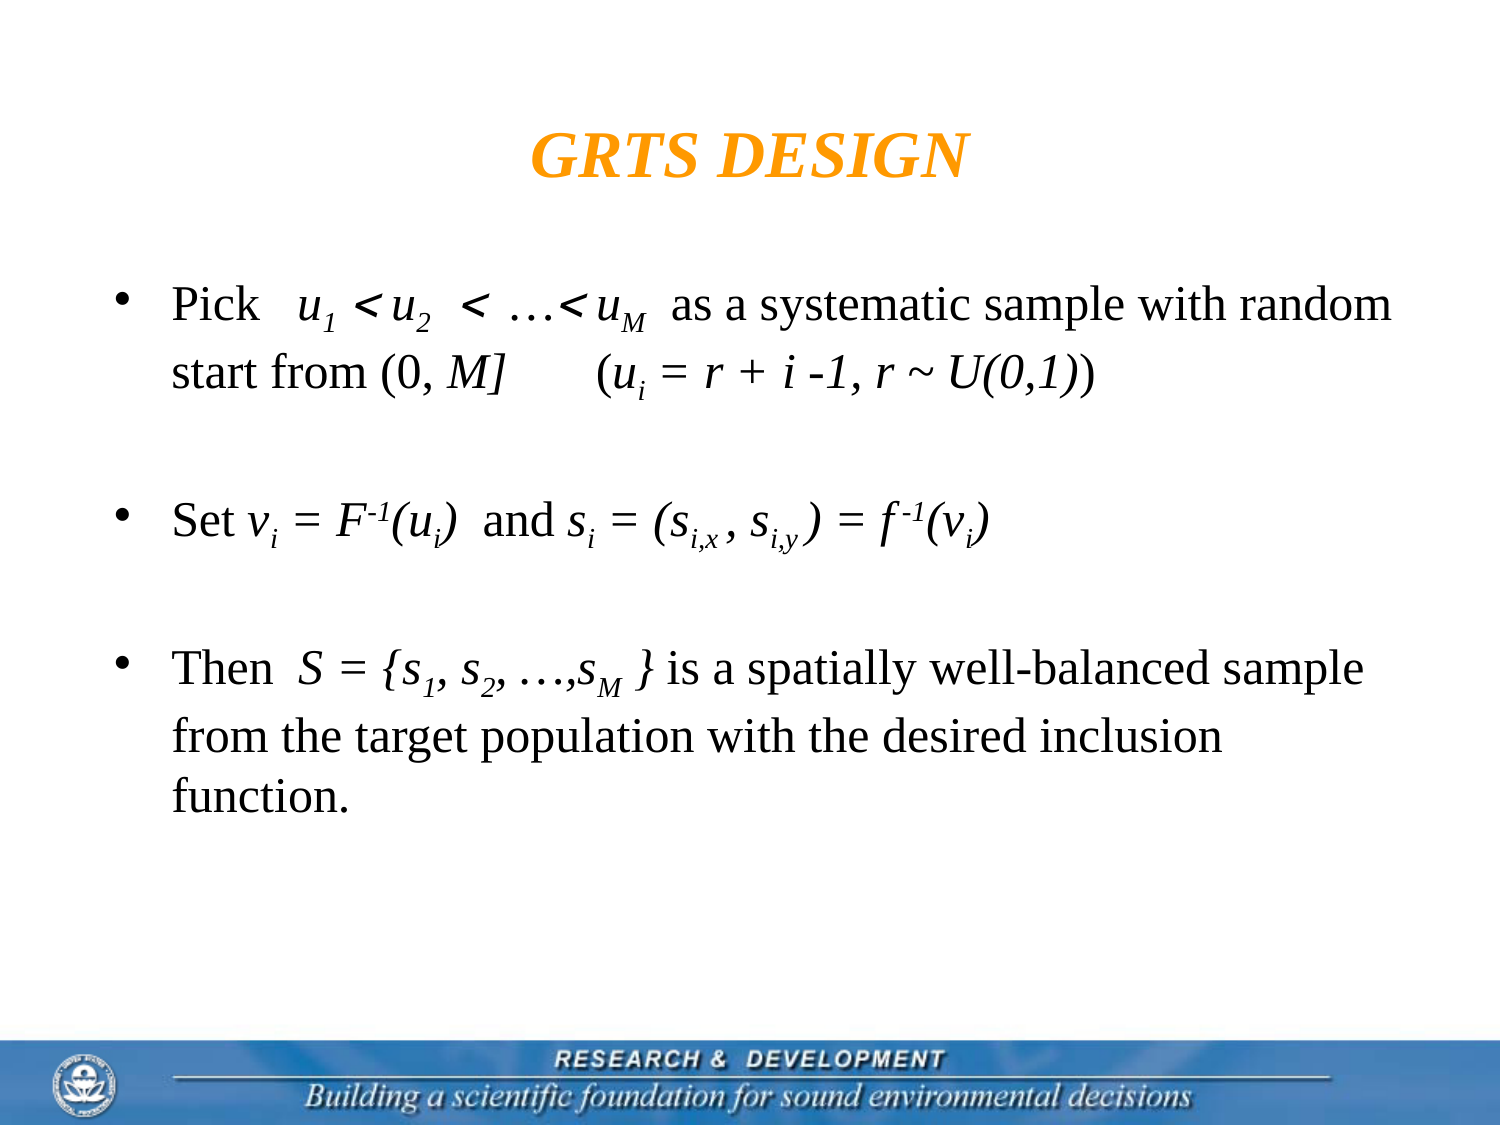

# GRTS DESIGN
Pick   u1 < u2  <  …< uM  as a systematic sample with random start from (0, M]       (ui = r + i -1, r ~ U(0,1))

Set vi = F-1(ui)  and si = (si,x , si,y ) = f -1(vi)

Then  S = {s1, s2, …,sM } is a spatially well-balanced sample from the target population with the desired inclusion function.